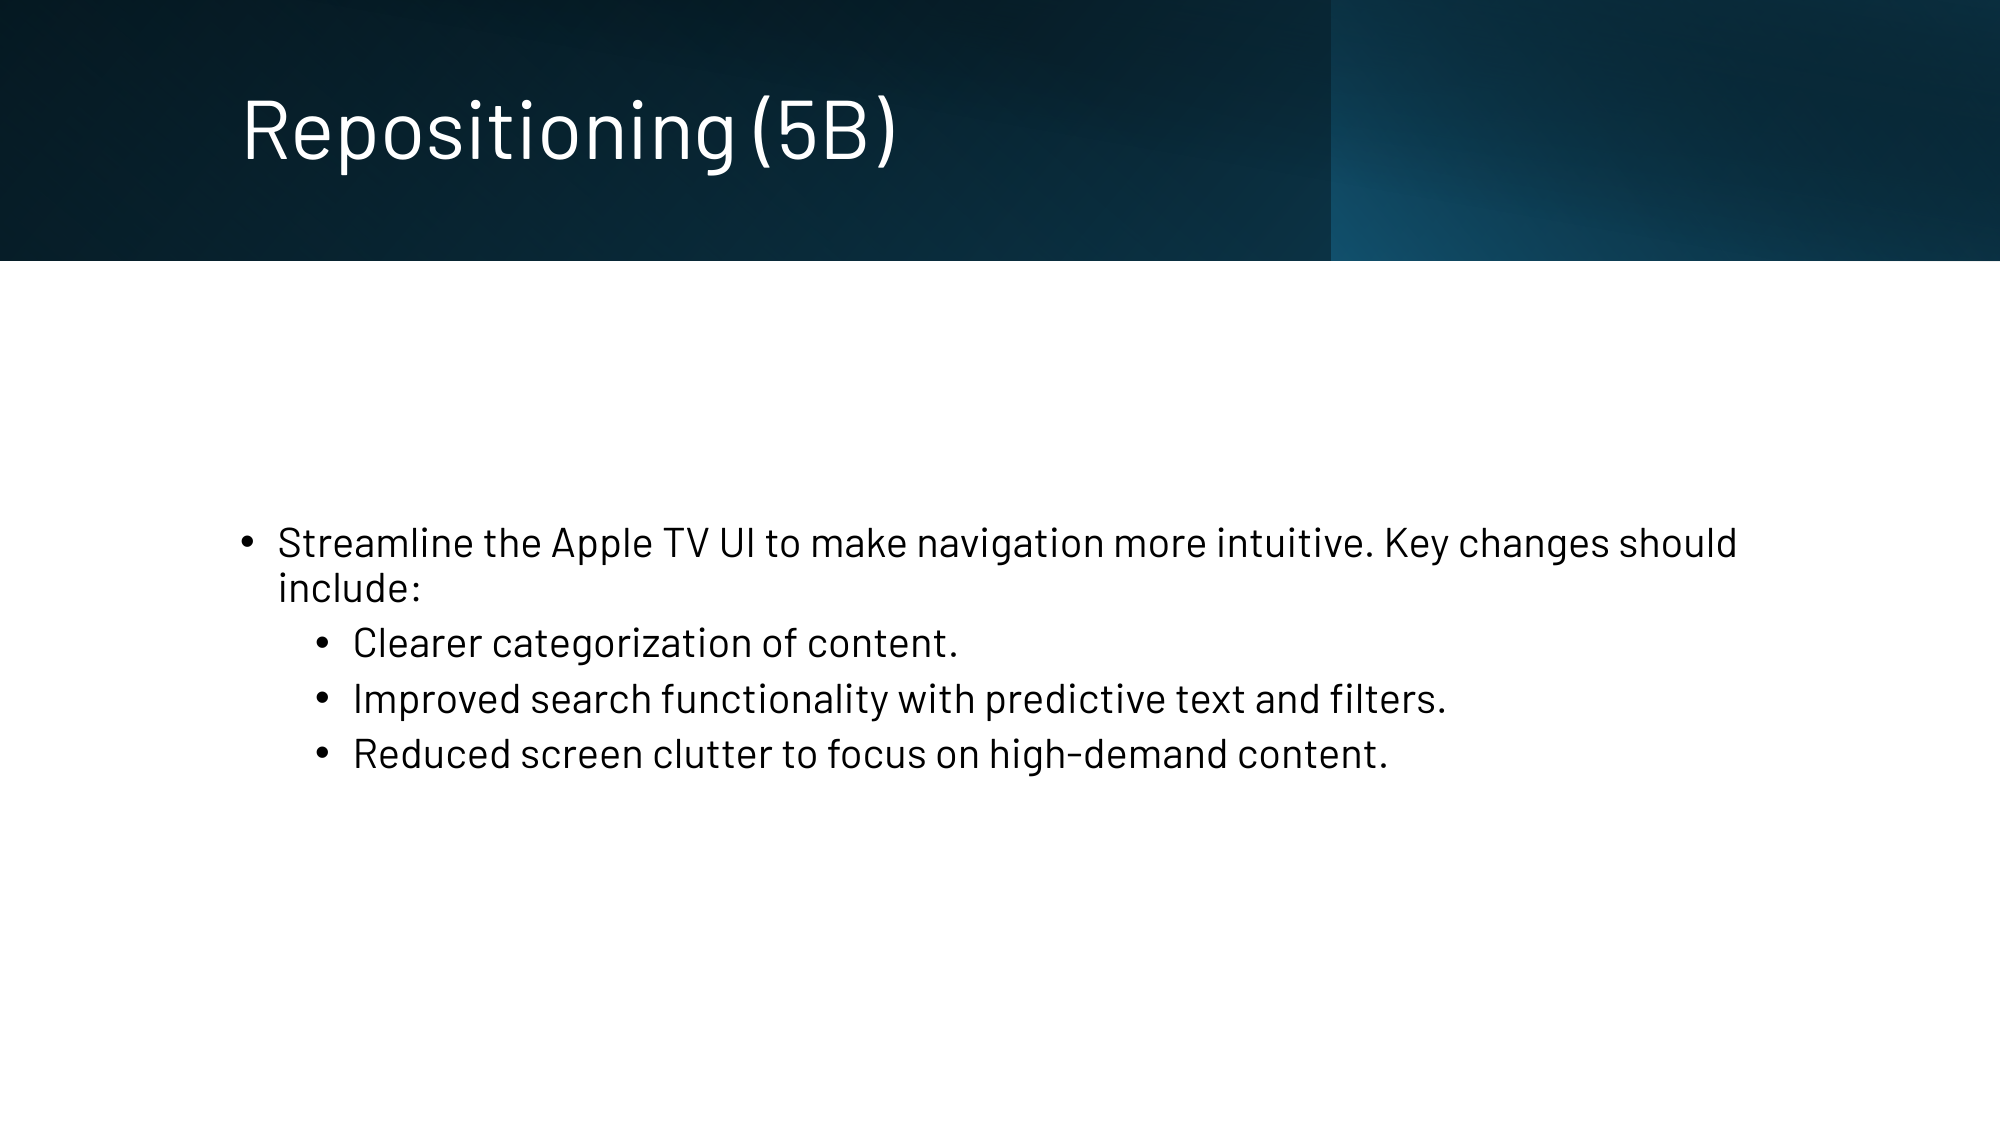

# Repositioning (5B)
Streamline the Apple TV UI to make navigation more intuitive. Key changes should include:
Clearer categorization of content.
Improved search functionality with predictive text and filters.
Reduced screen clutter to focus on high-demand content.